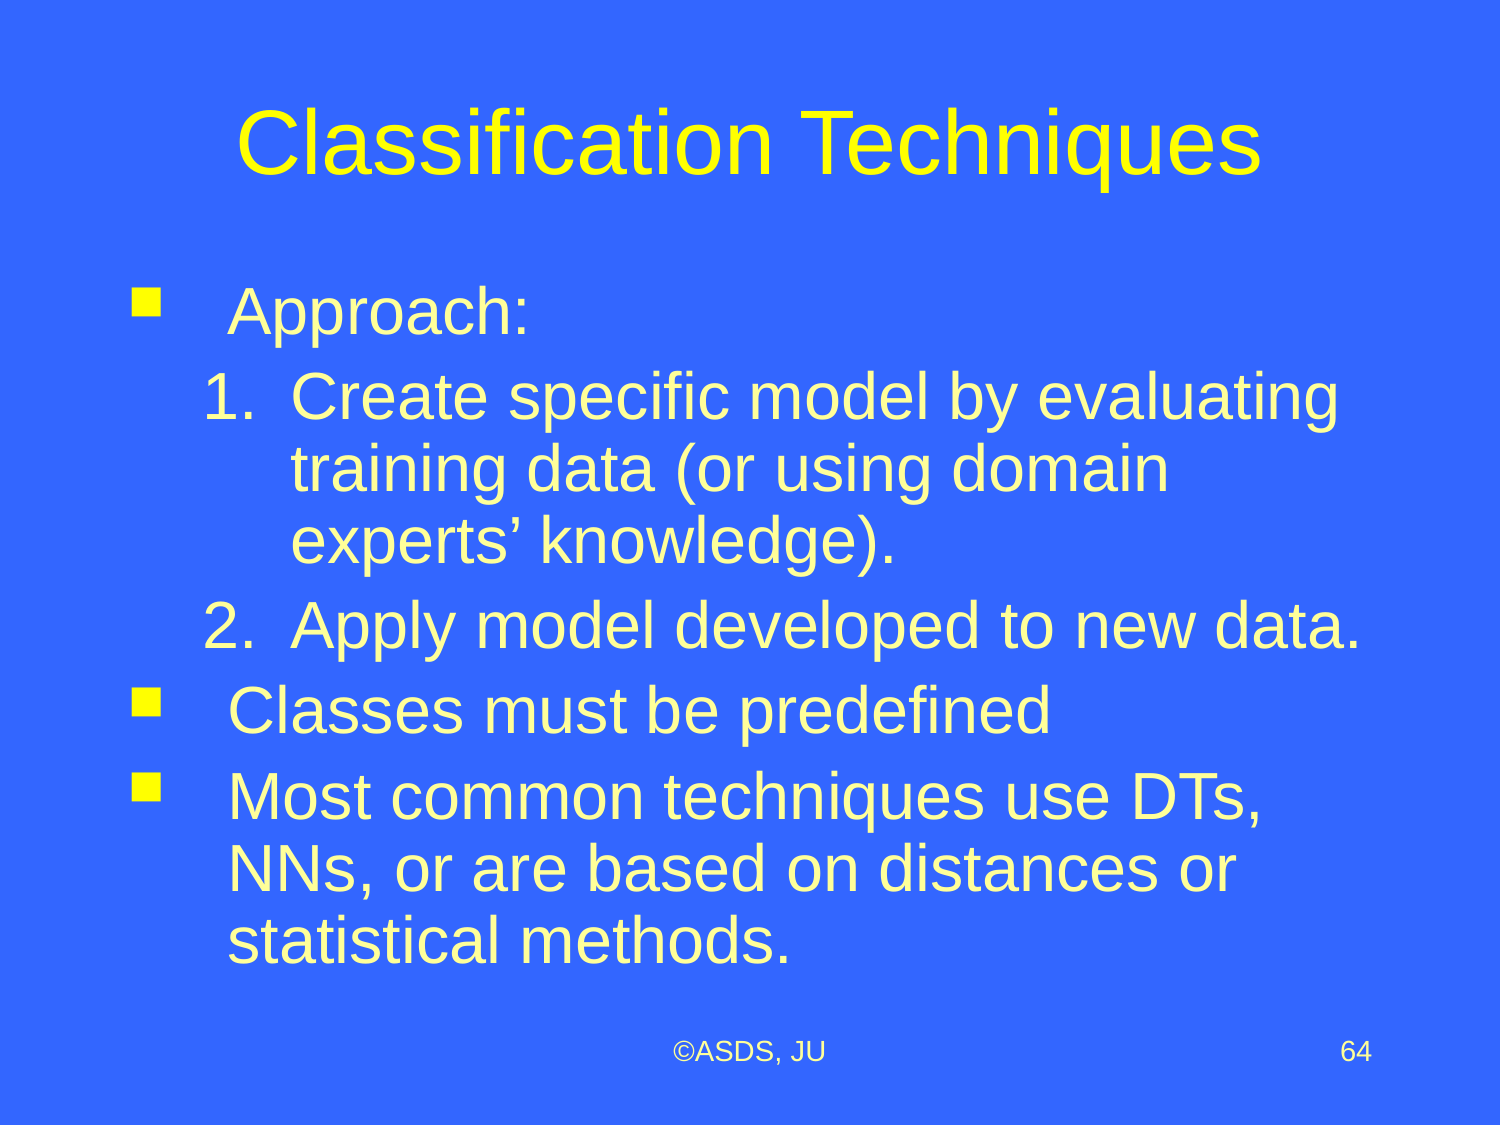

# Classification Techniques
Approach:
Create specific model by evaluating training data (or using domain experts’ knowledge).
Apply model developed to new data.
Classes must be predefined
Most common techniques use DTs, NNs, or are based on distances or statistical methods.
©ASDS, JU
64